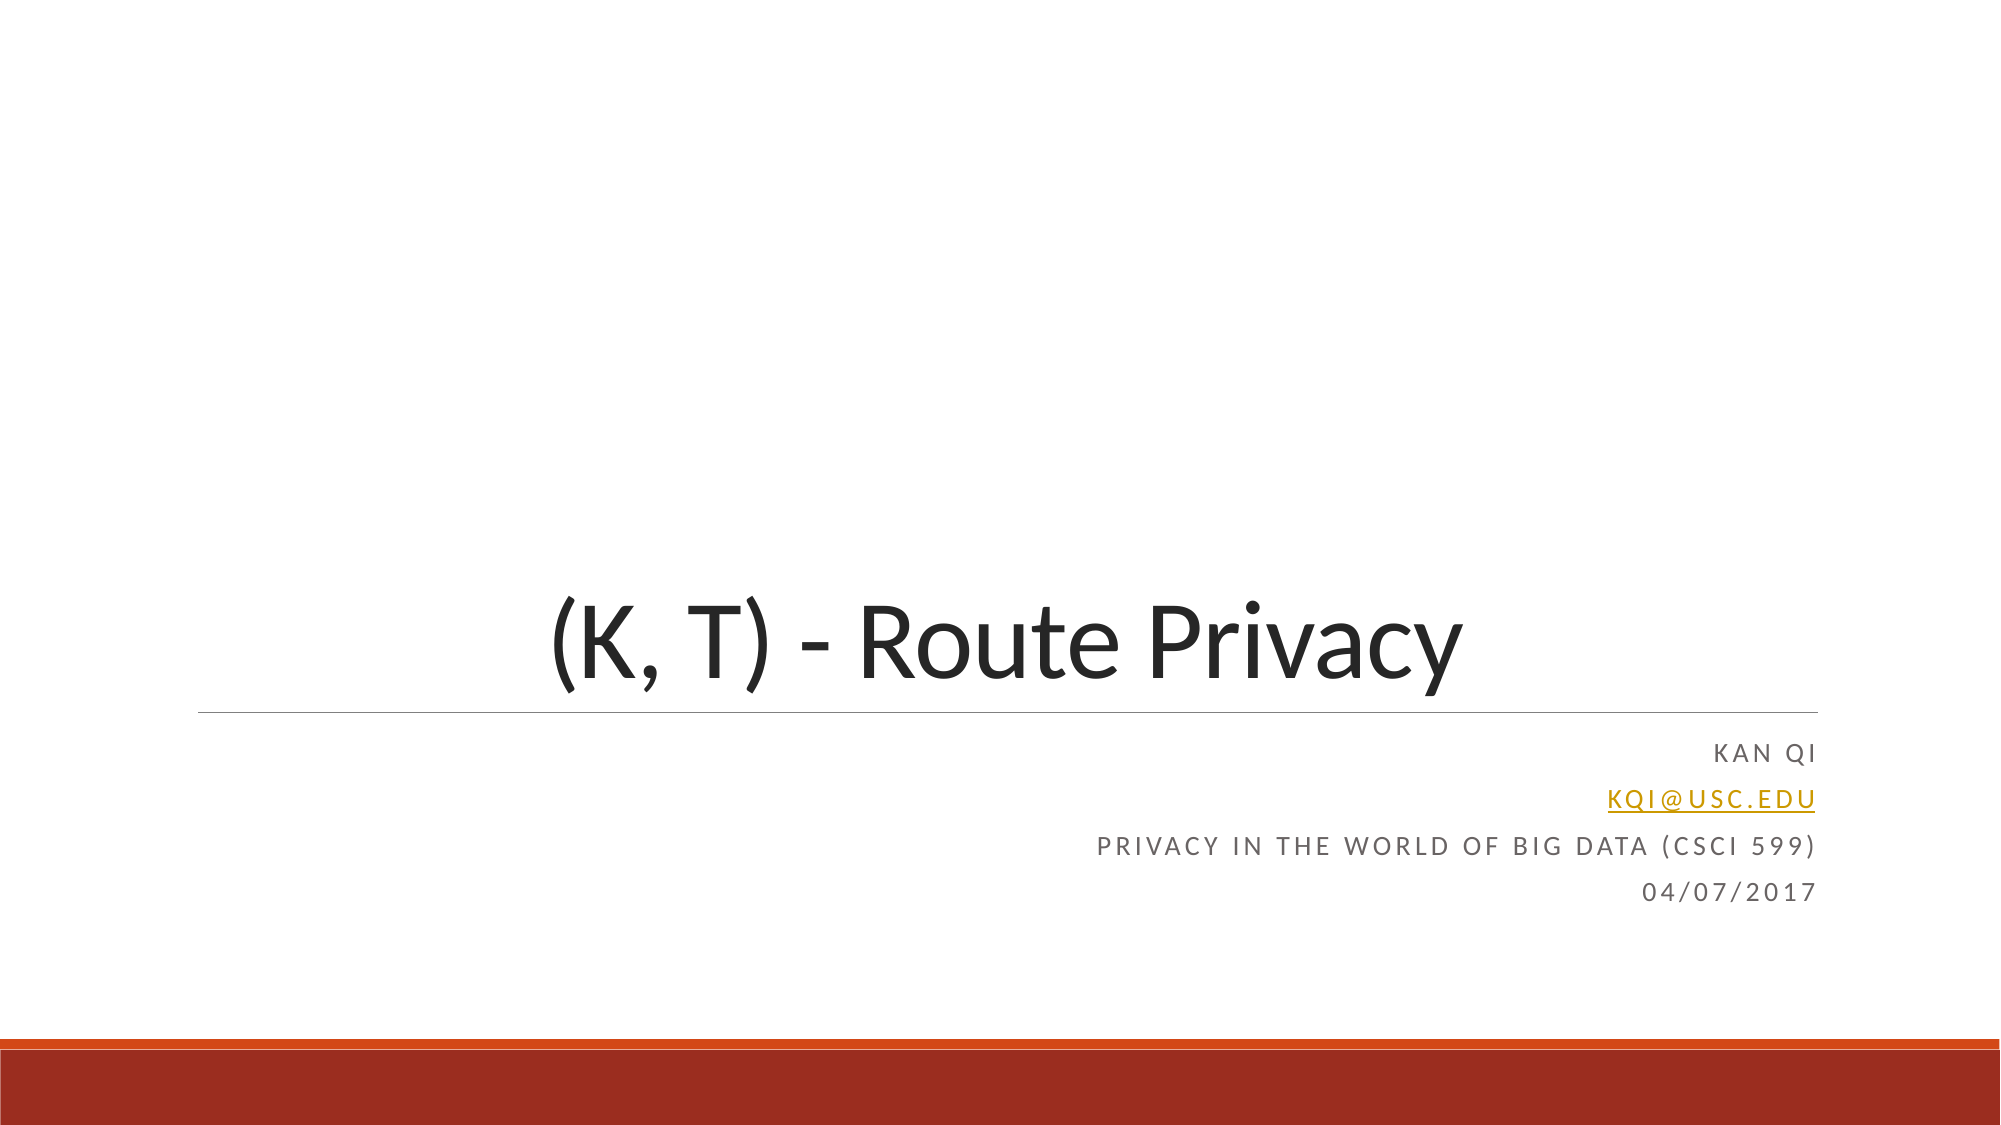

# (K, T) - Route Privacy
Kan Qi
KQI@USC.EDU
Privacy in the World of Big Data (CSCI 599)
04/07/2017